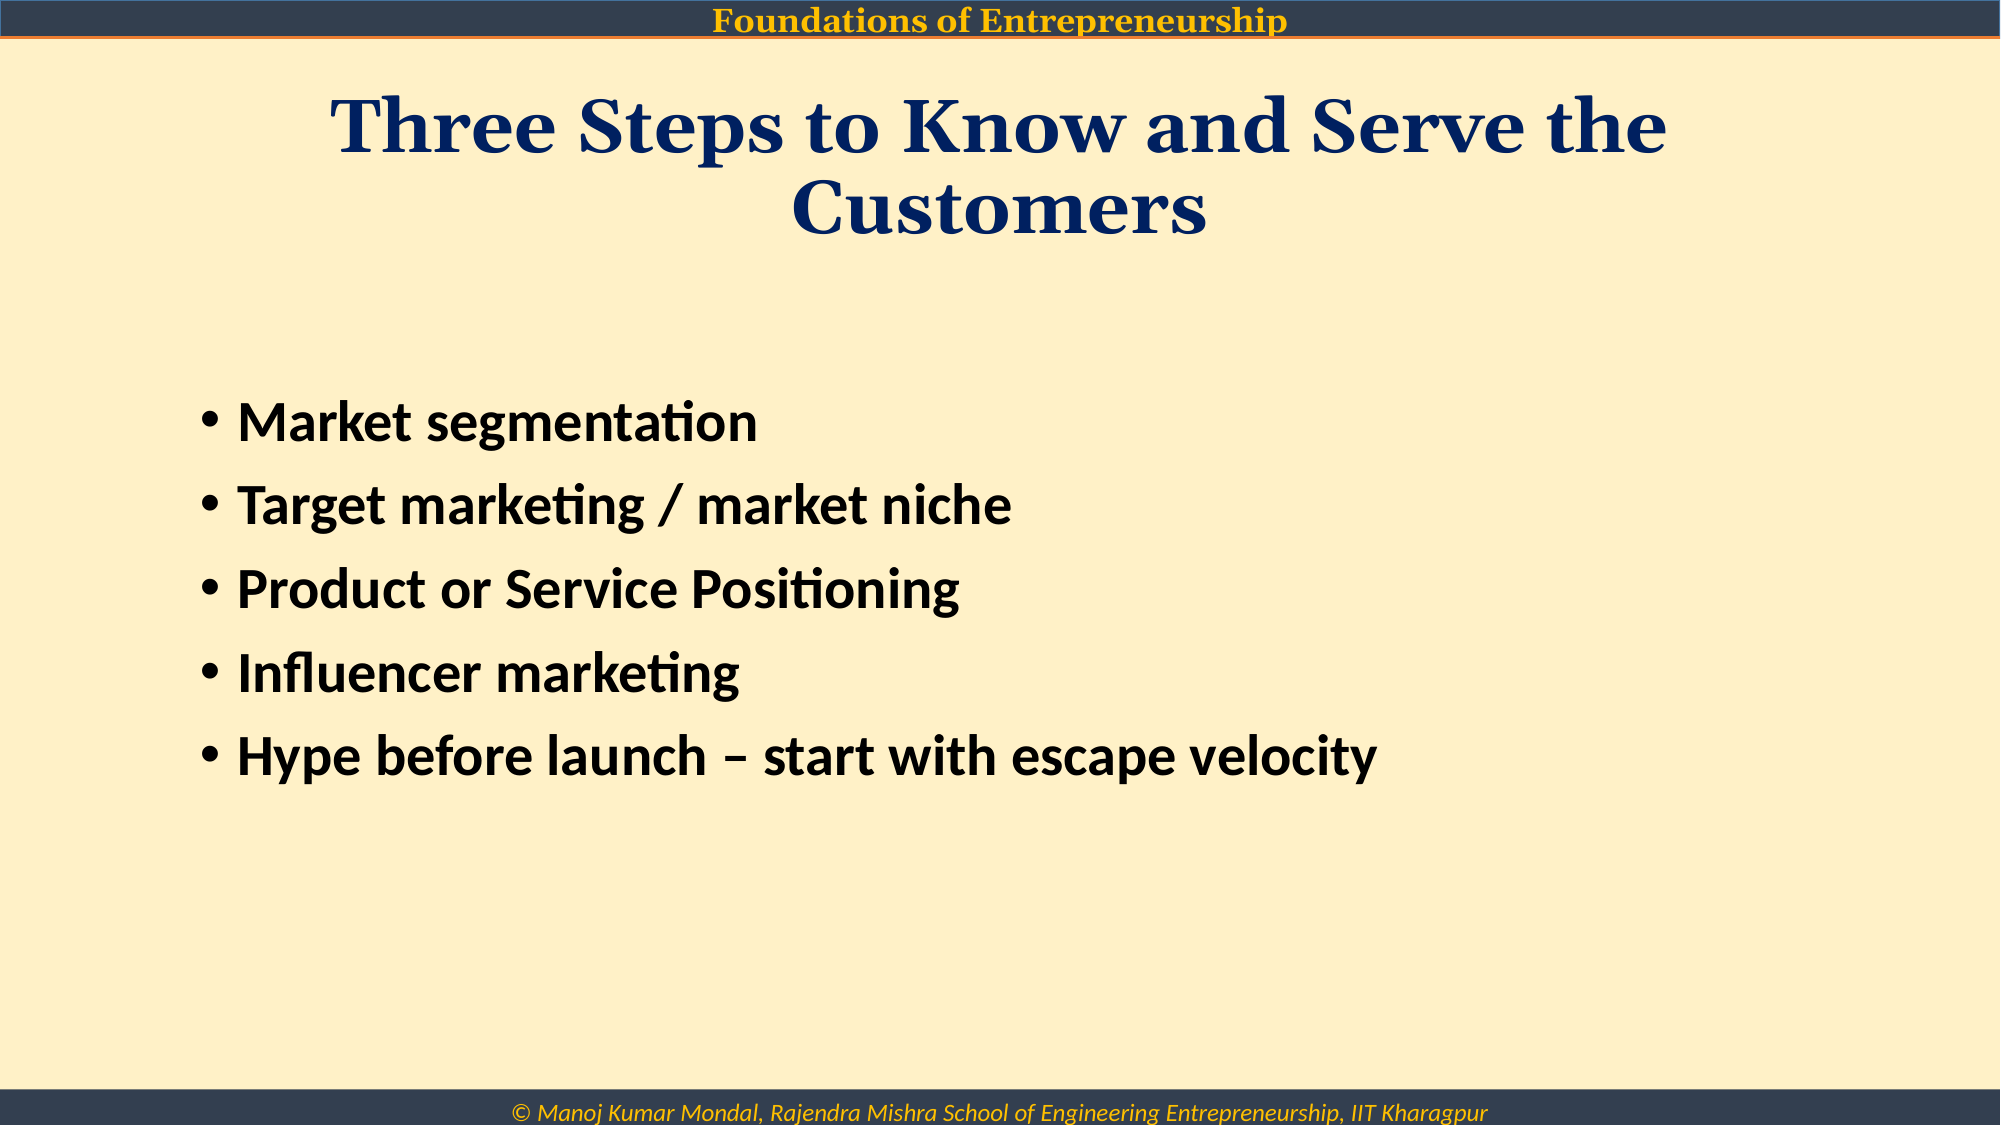

# Three Steps to Know and Serve the Customers
Market segmentation
Target marketing / market niche
Product or Service Positioning
Influencer marketing
Hype before launch – start with escape velocity